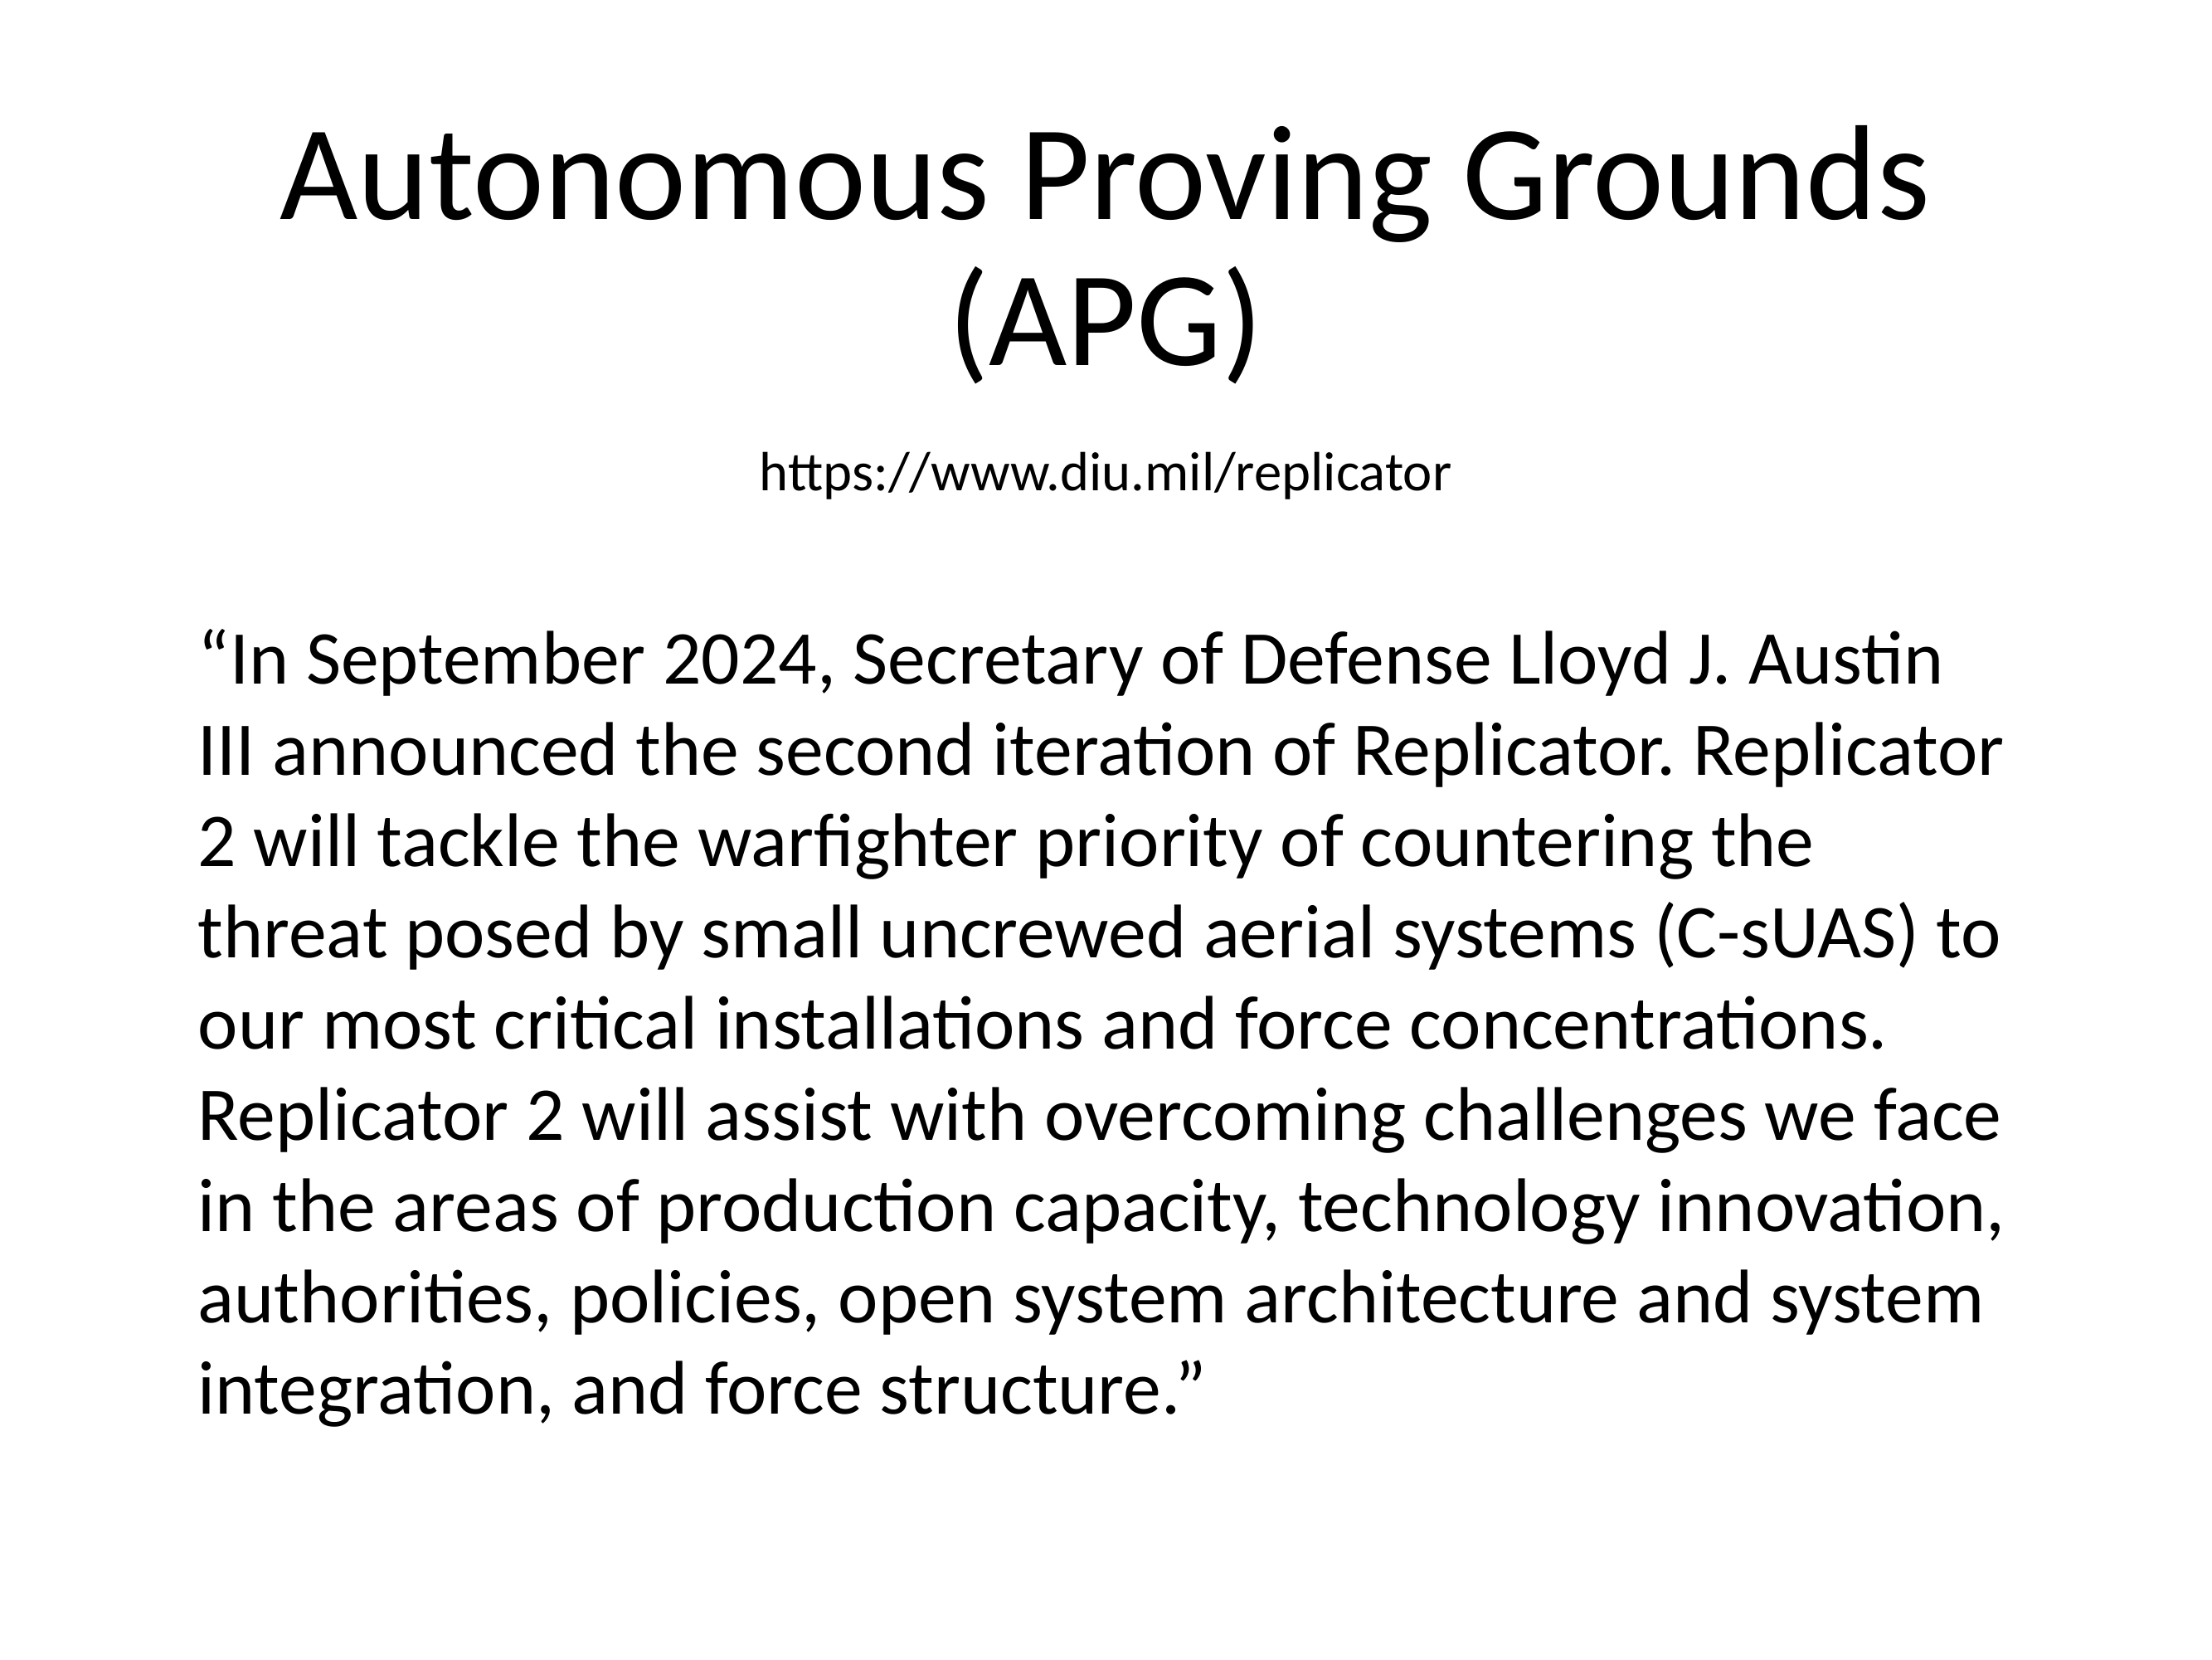

# Autonomous Proving Grounds (APG)
https://www.diu.mil/replicator
“In September 2024, Secretary of Defense Lloyd J. Austin III announced the second iteration of Replicator. Replicator 2 will tackle the warfighter priority of countering the threat posed by small uncrewed aerial systems (C-sUAS) to our most critical installations and force concentrations. Replicator 2 will assist with overcoming challenges we face in the areas of production capacity, technology innovation, authorities, policies, open system architecture and system integration, and force structure.”